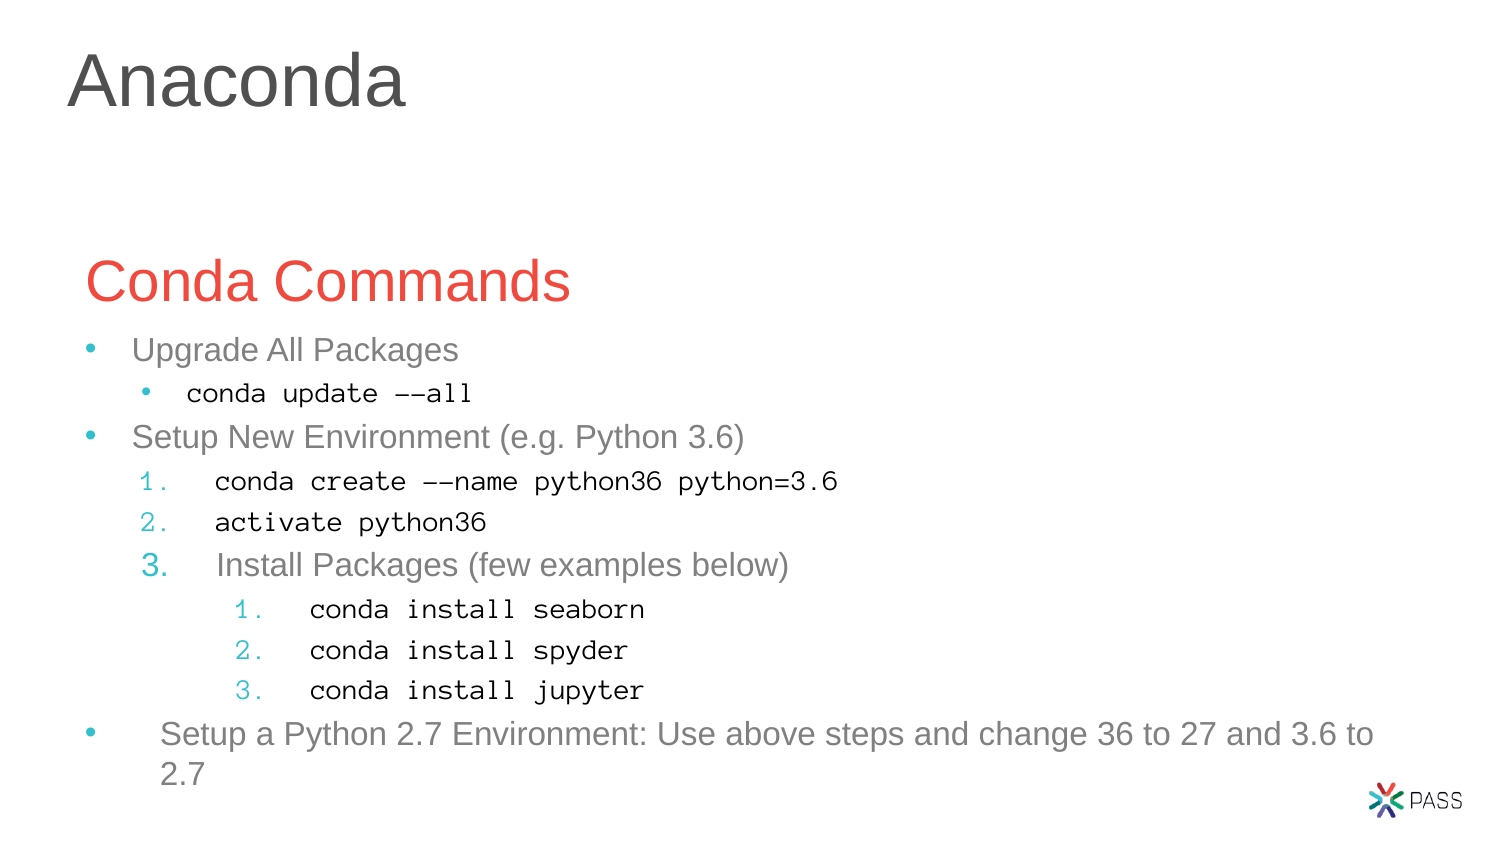

# Anaconda
Conda Commands
Upgrade All Packages
conda update --all
Setup New Environment (e.g. Python 3.6)
conda create --name python36 python=3.6
activate python36
Install Packages (few examples below)
conda install seaborn
conda install spyder
conda install jupyter
Setup a Python 2.7 Environment: Use above steps and change 36 to 27 and 3.6 to 2.7